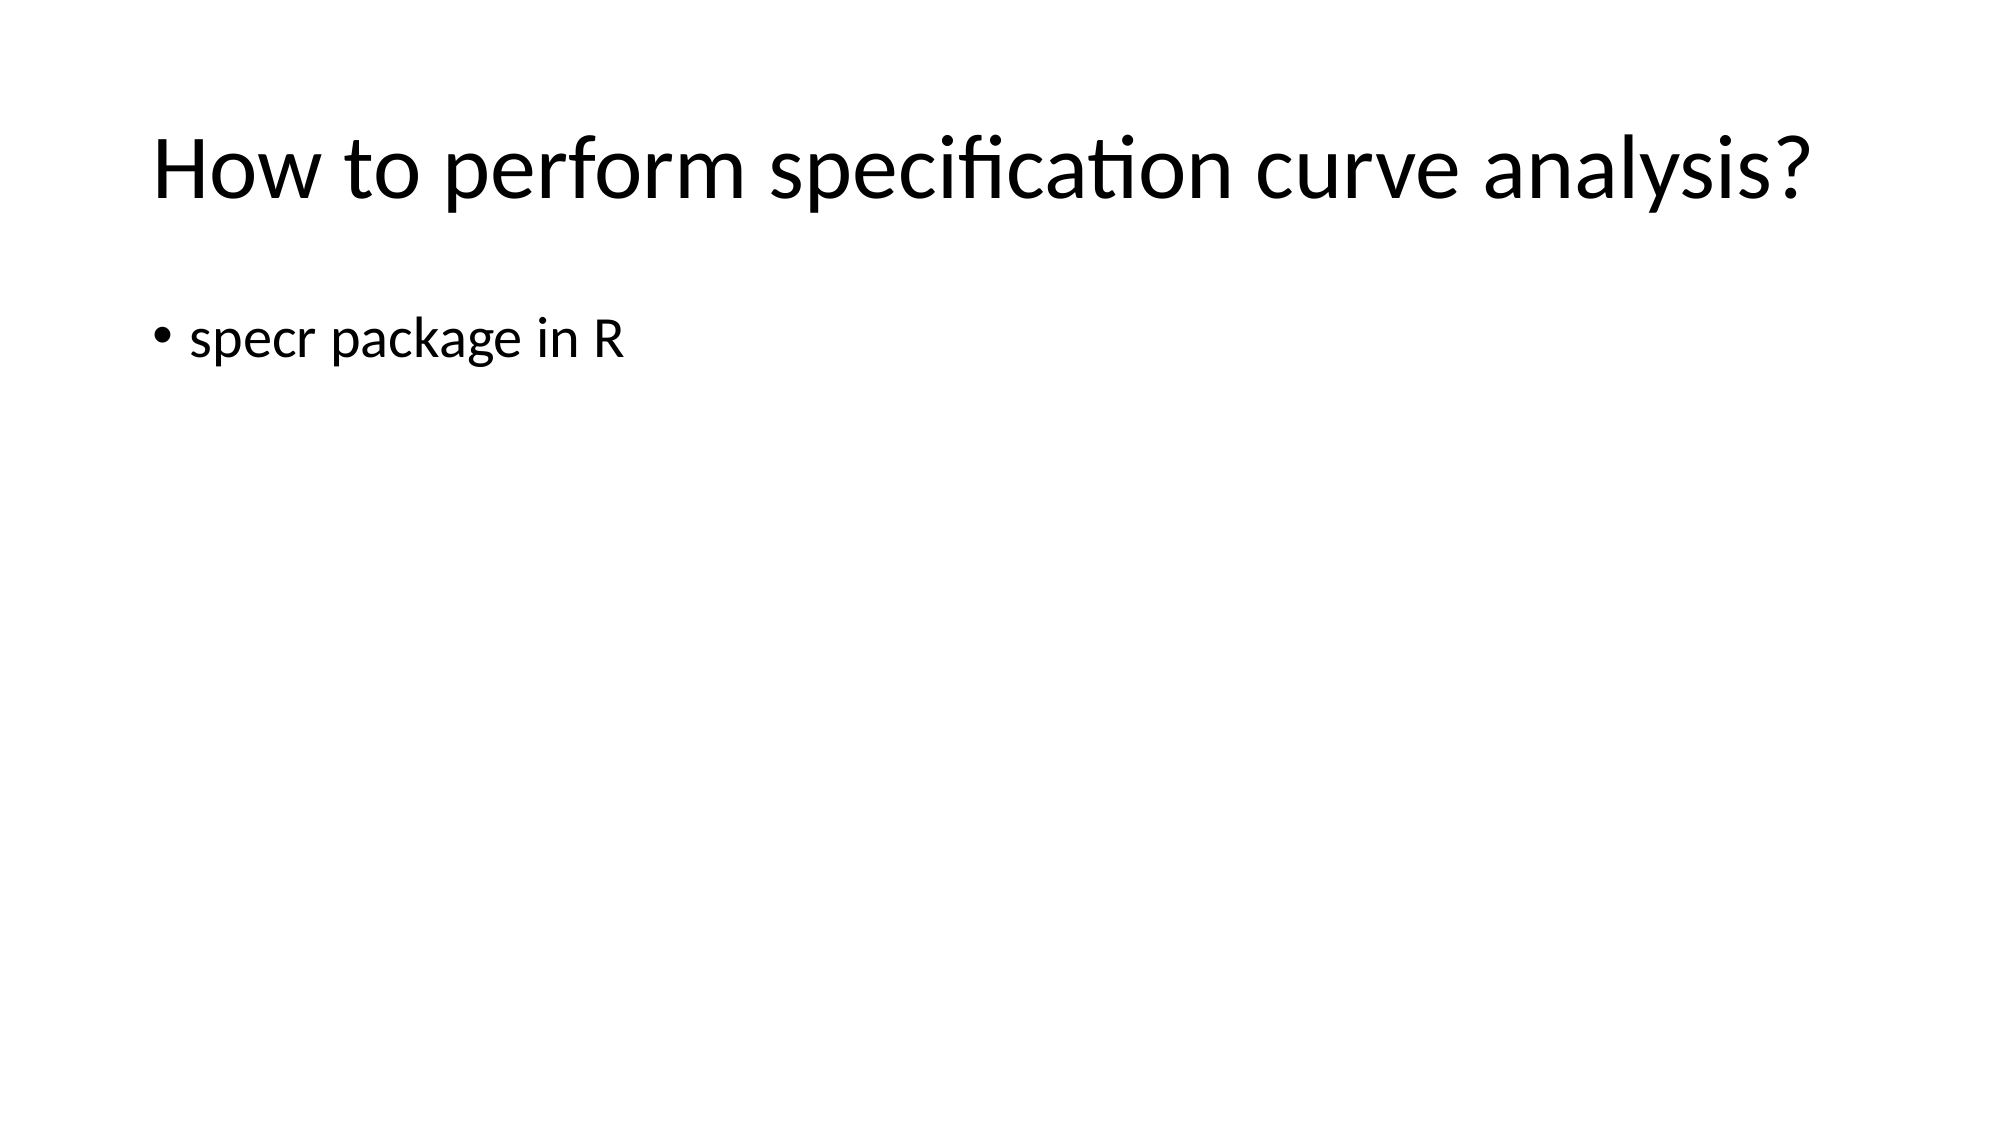

# How to perform specification curve analysis?
specr package in R